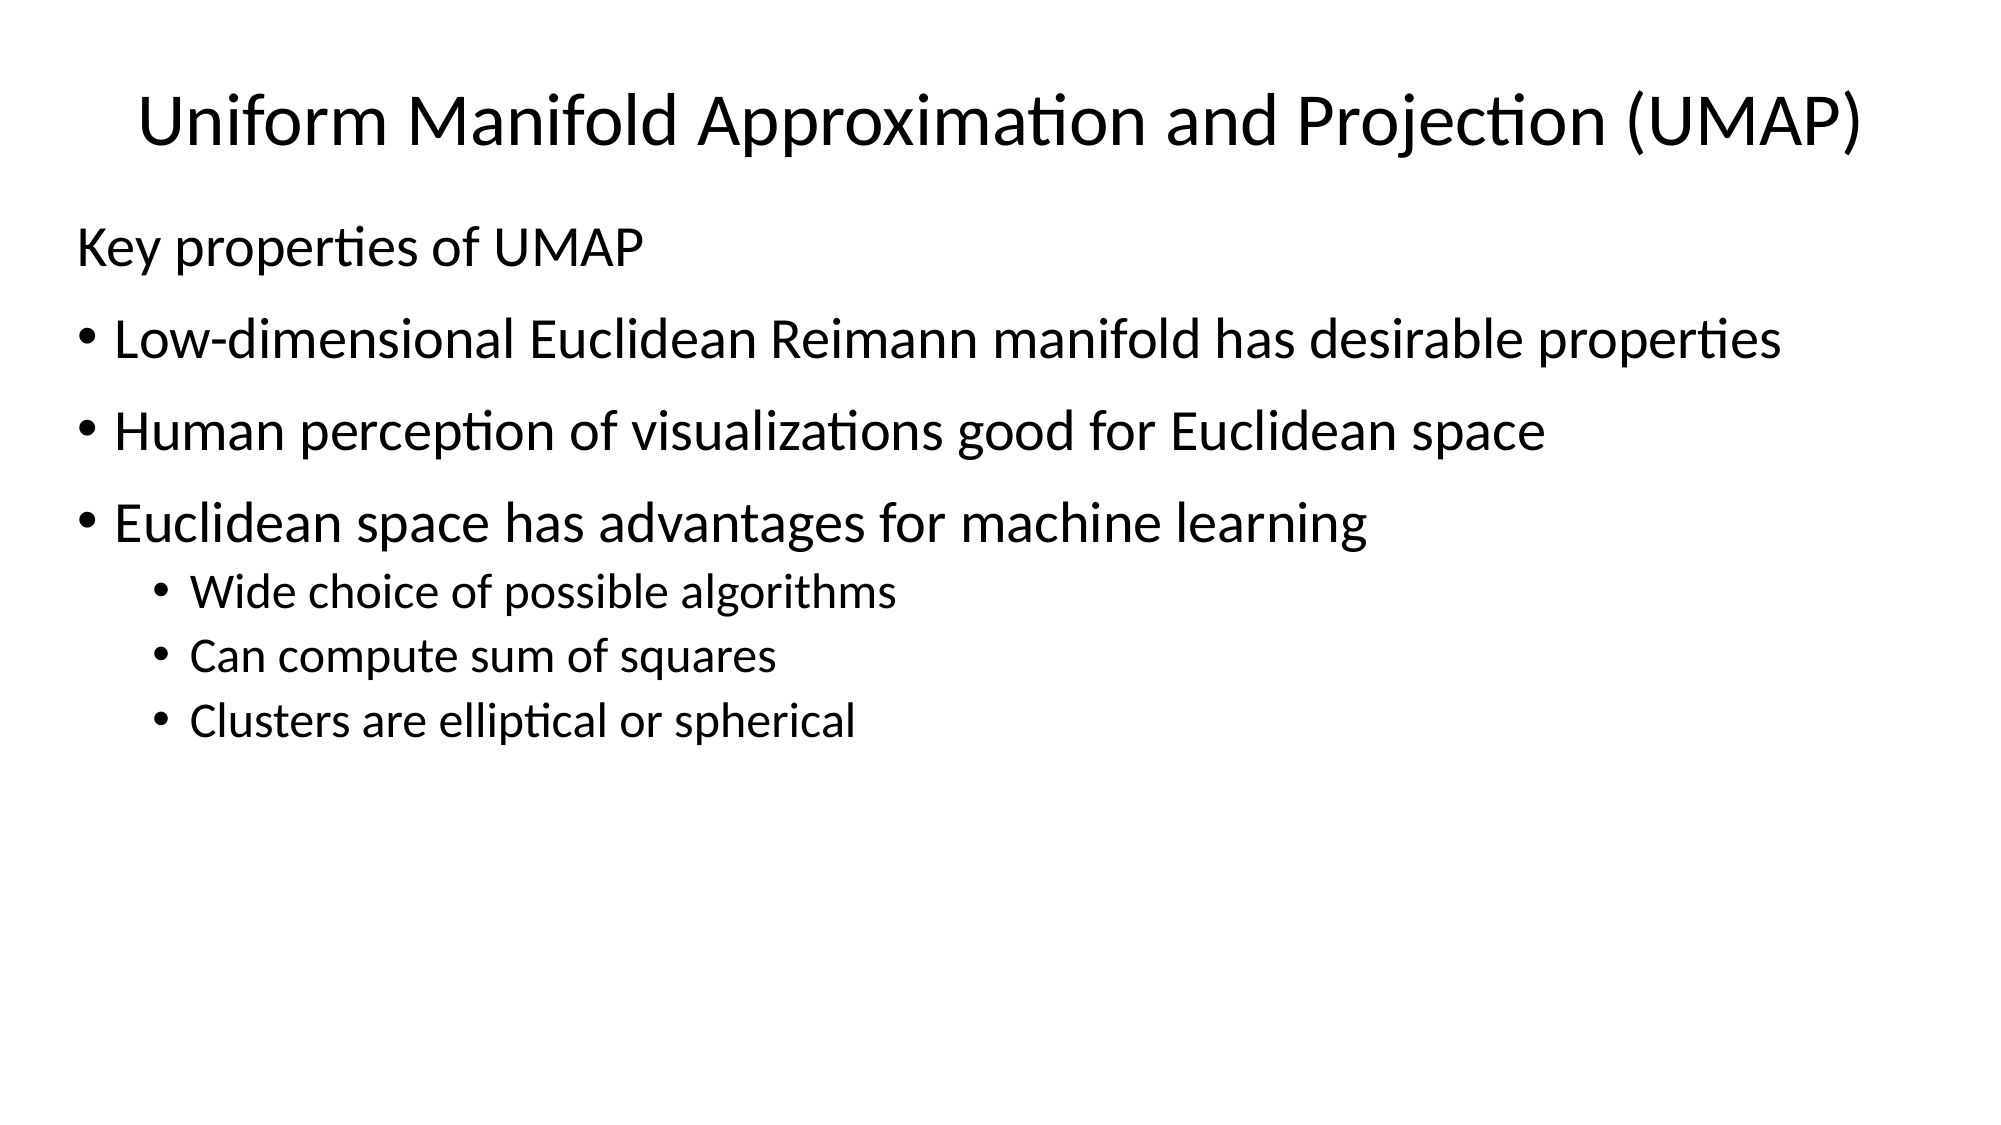

# Uniform Manifold Approximation and Projection (UMAP)
Key properties of UMAP
Low-dimensional Euclidean Reimann manifold has desirable properties
Human perception of visualizations good for Euclidean space
Euclidean space has advantages for machine learning
Wide choice of possible algorithms
Can compute sum of squares
Clusters are elliptical or spherical